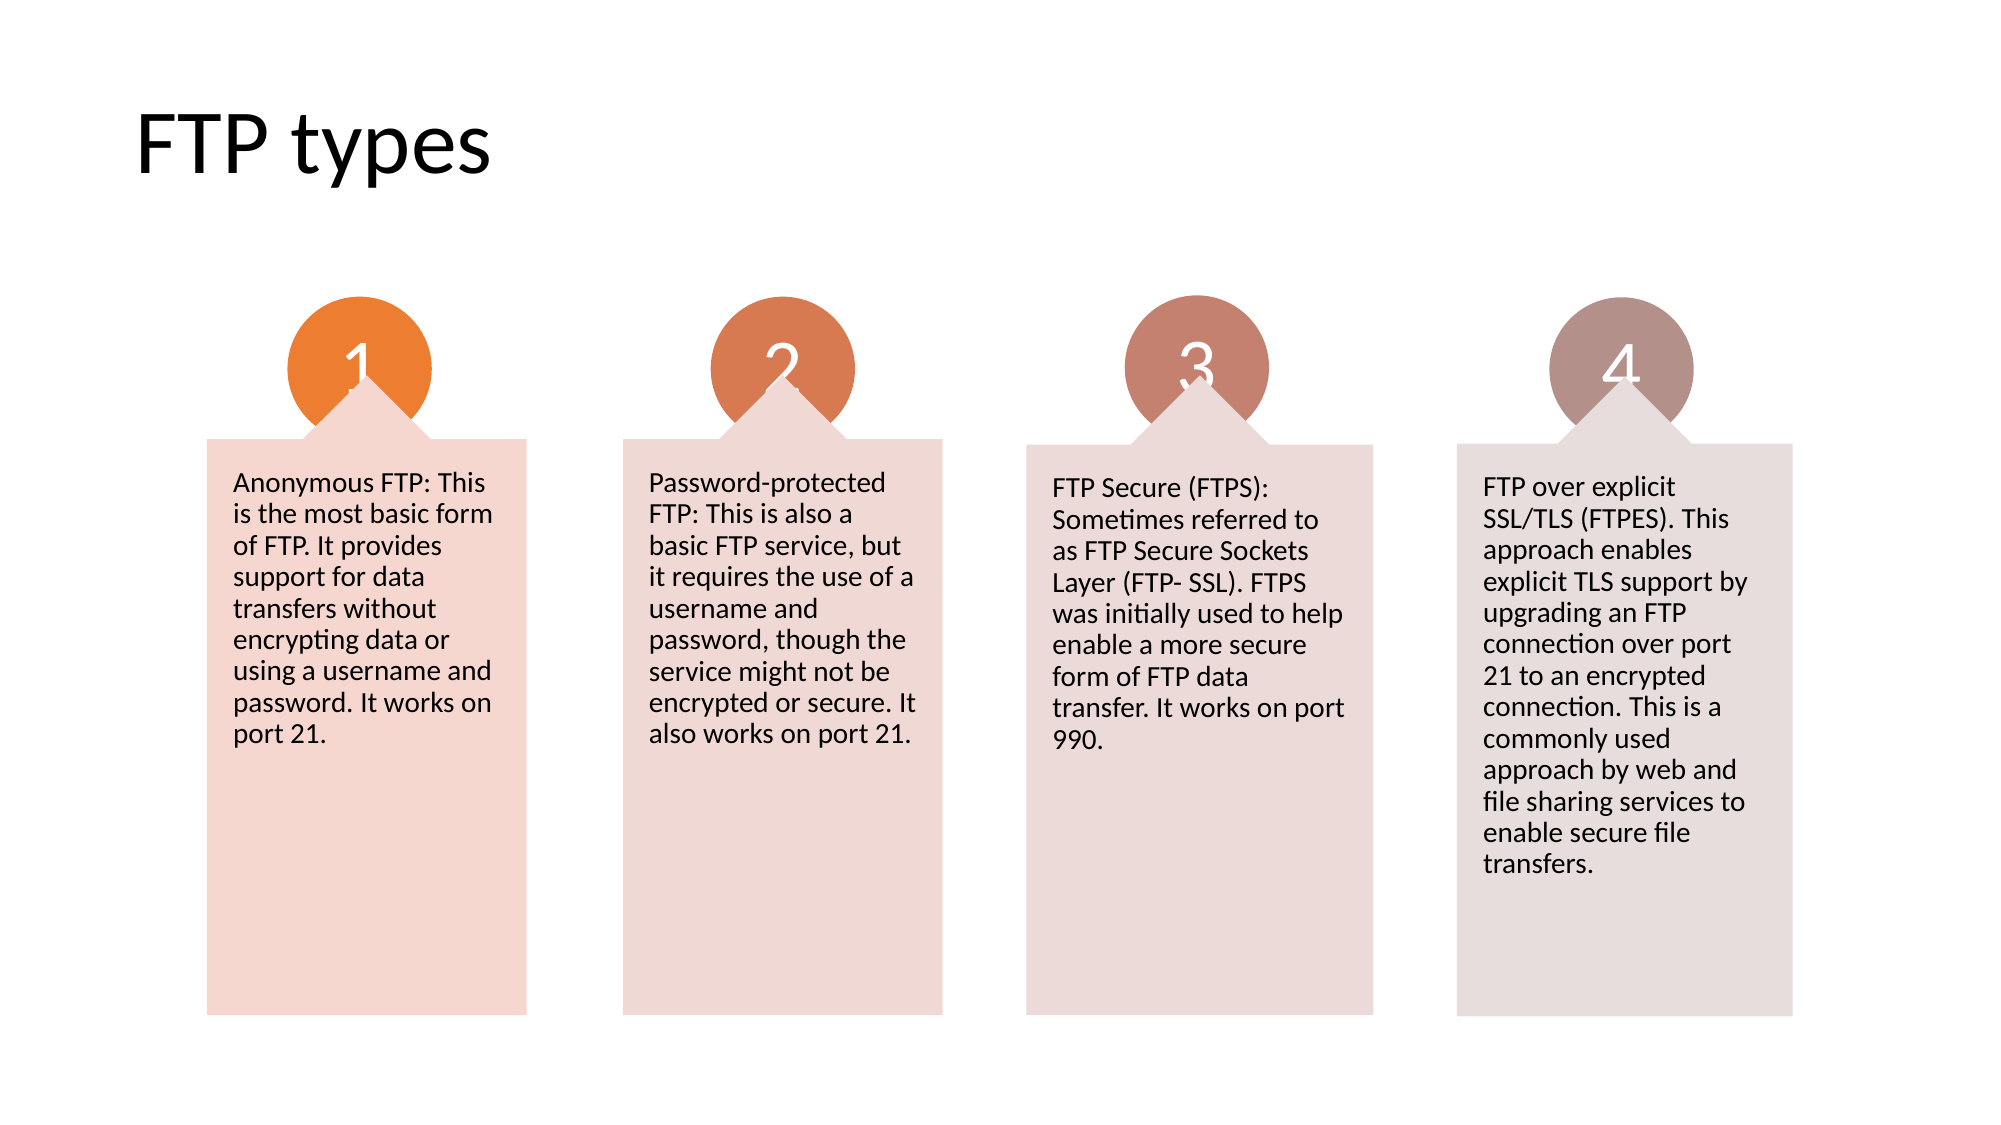

# FTP types
3
FTP Secure (FTPS): Sometimes referred to as FTP Secure Sockets Layer (FTP- SSL). FTPS was initially used to help enable a more secure form of FTP data transfer. It works on port 990.
1
Anonymous FTP: This is the most basic form of FTP. It provides support for data transfers without encrypting data or using a username and password. It works on port 21.
2
Password-protected FTP: This is also a basic FTP service, but it requires the use of a username and password, though the service might not be encrypted or secure. It also works on port 21.
4
FTP over explicit SSL/TLS (FTPES). This approach enables explicit TLS support by upgrading an FTP connection over port 21 to an encrypted connection. This is a commonly used approach by web and file sharing services to enable secure file transfers.